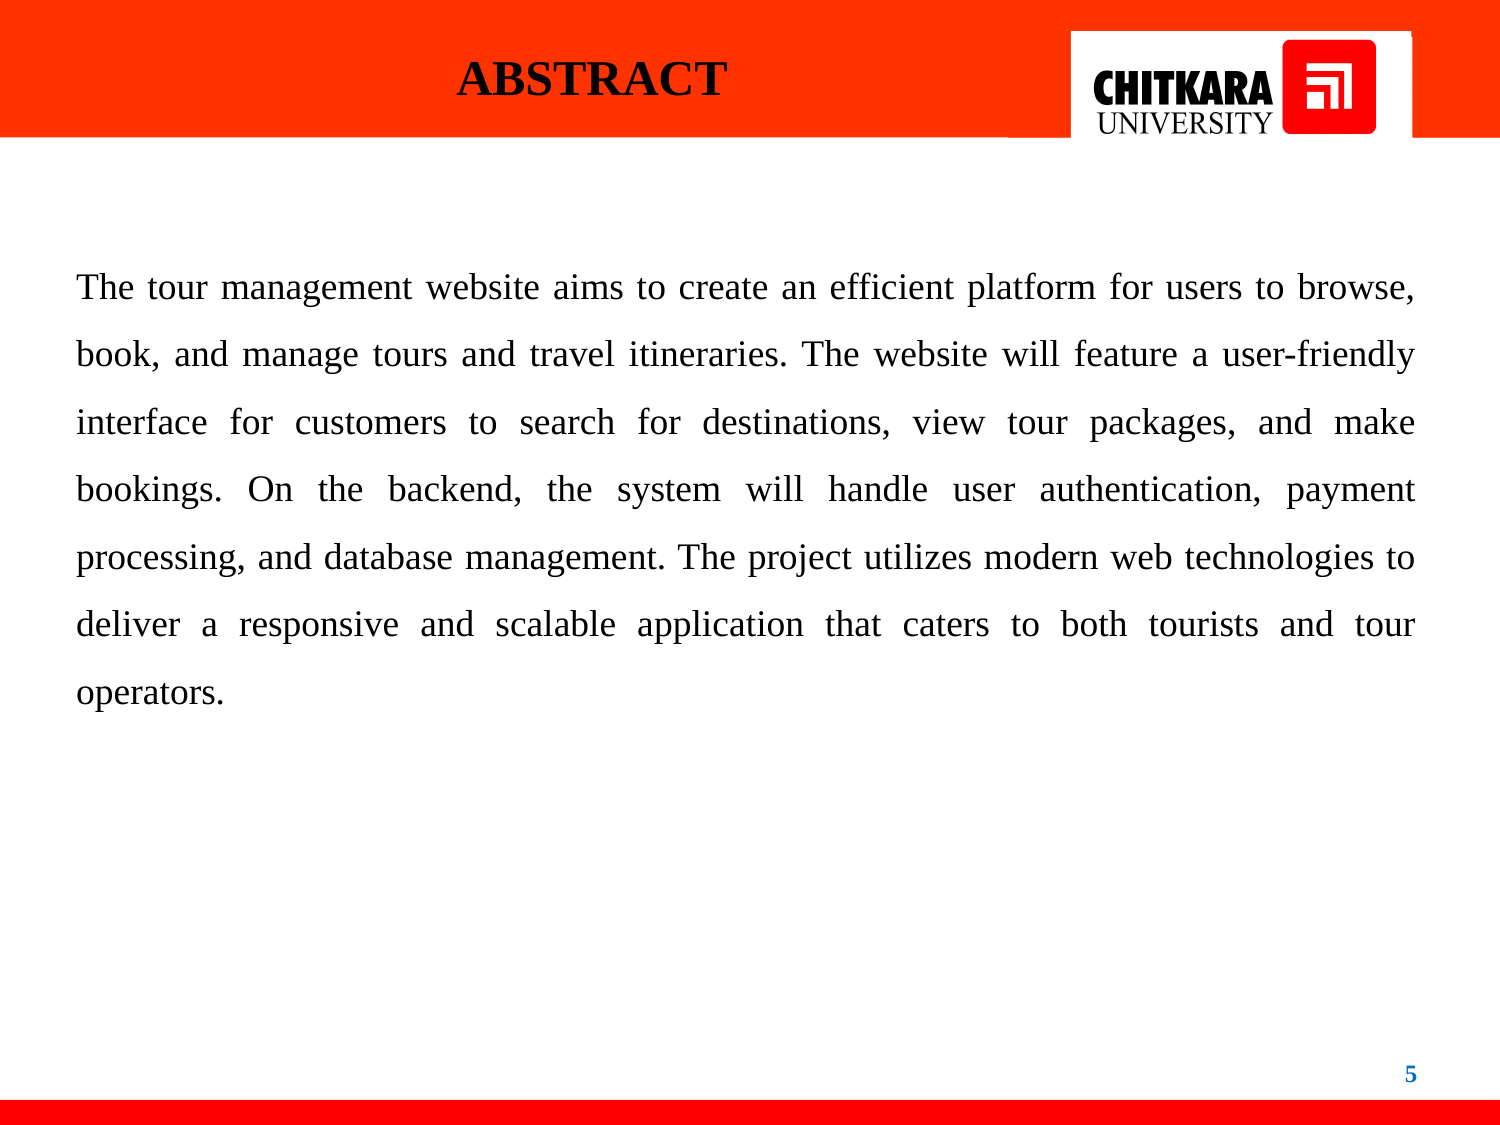

# ABSTRACT
The tour management website aims to create an efficient platform for users to browse, book, and manage tours and travel itineraries. The website will feature a user-friendly interface for customers to search for destinations, view tour packages, and make bookings. On the backend, the system will handle user authentication, payment processing, and database management. The project utilizes modern web technologies to deliver a responsive and scalable application that caters to both tourists and tour operators.
5